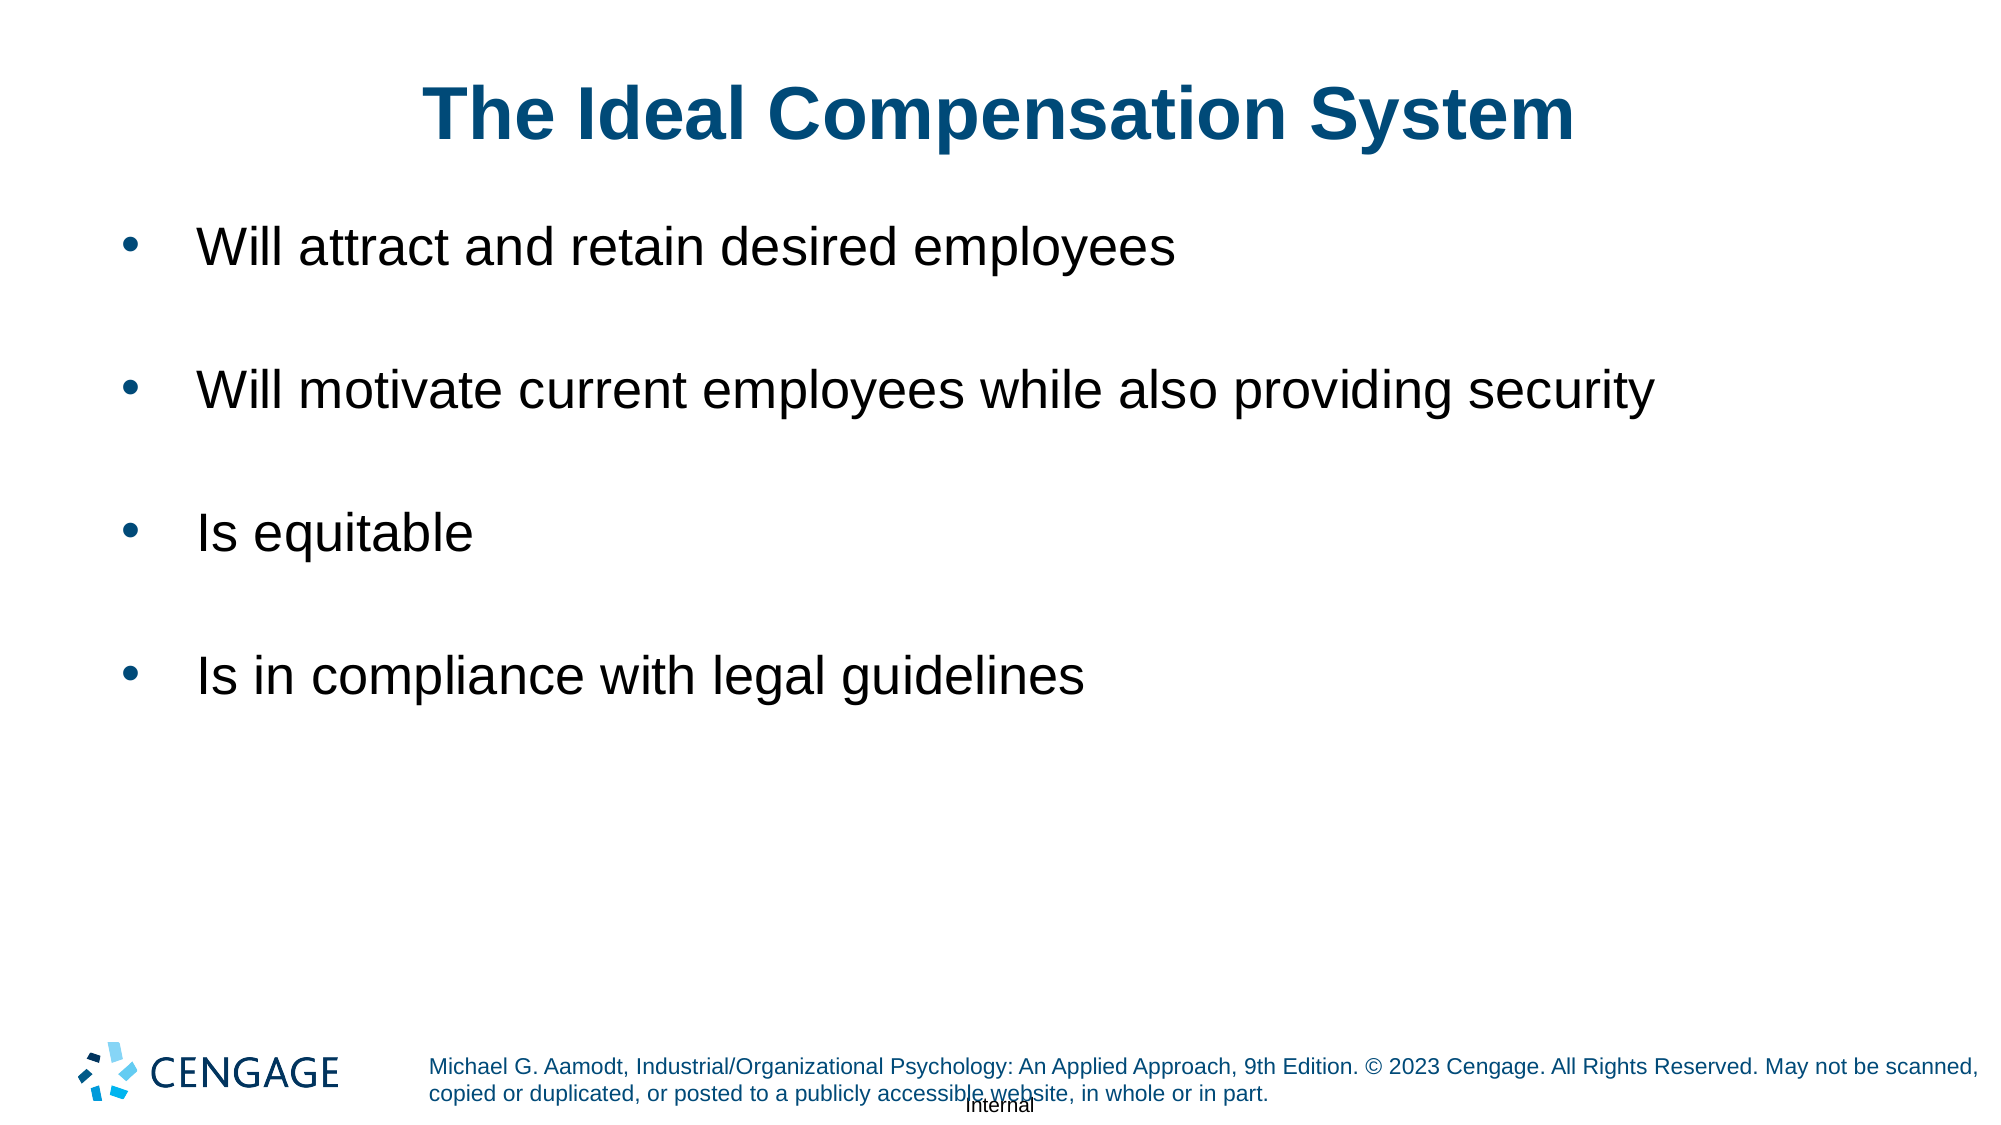

# The Ideal Compensation System
Will attract and retain desired employees
Will motivate current employees while also providing security
Is equitable
Is in compliance with legal guidelines